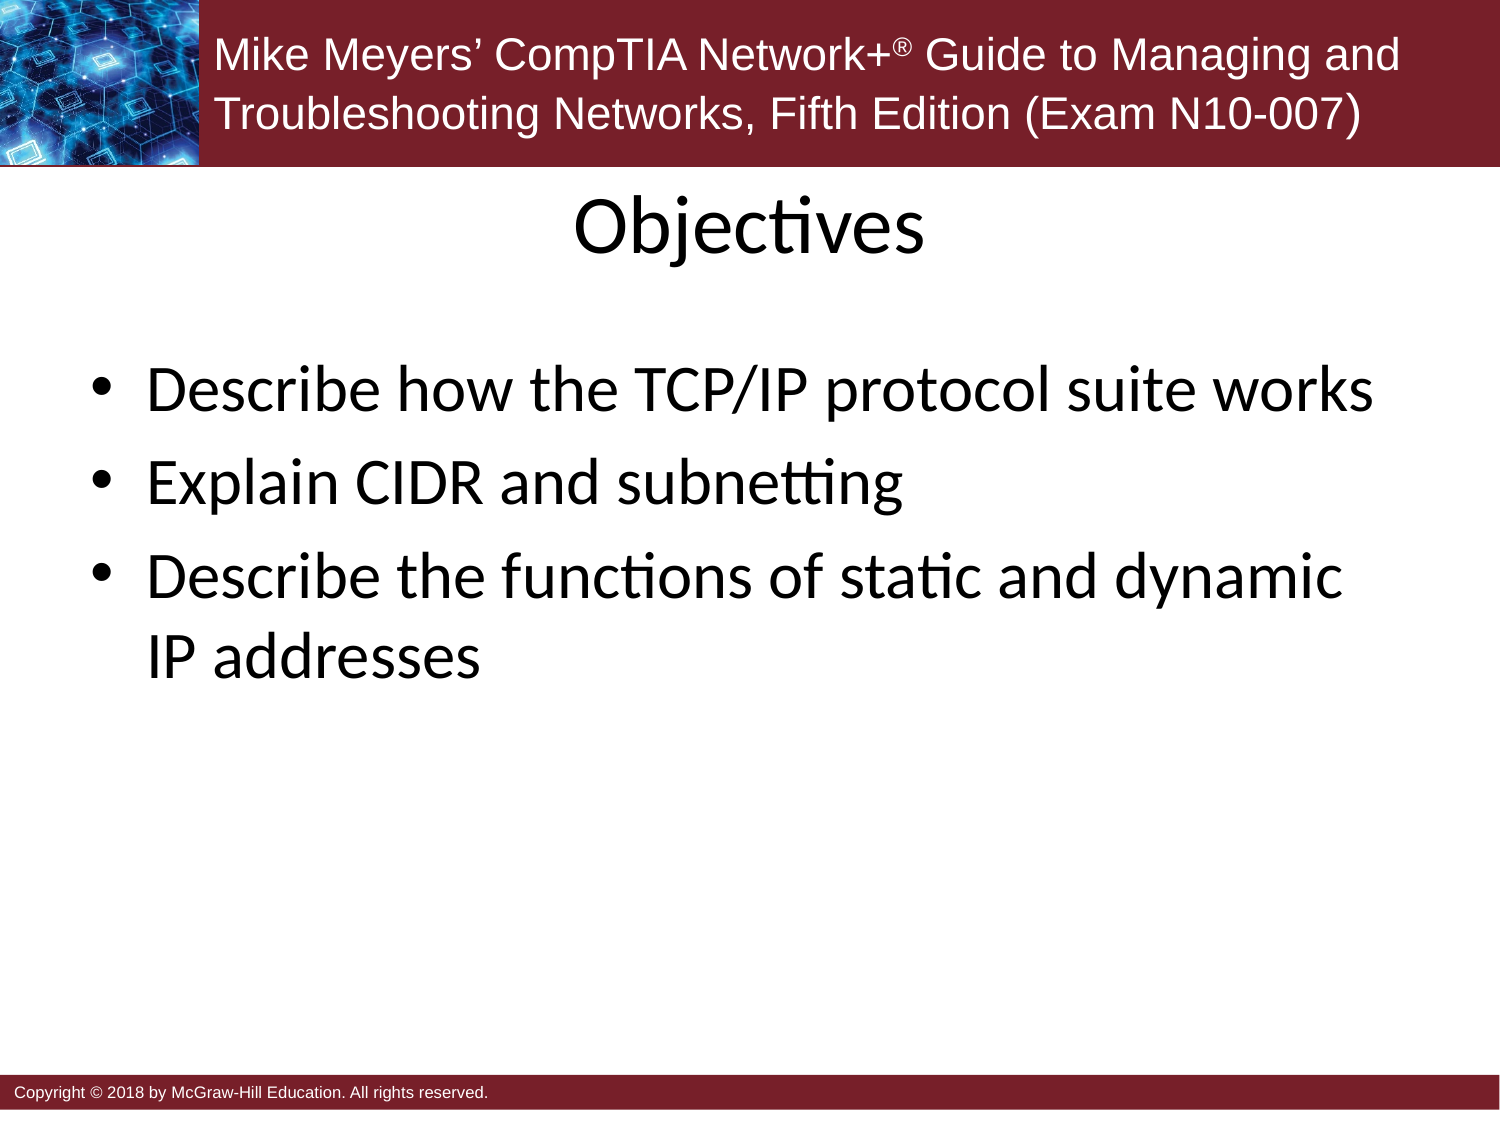

# Objectives
Describe how the TCP/IP protocol suite works
Explain CIDR and subnetting
Describe the functions of static and dynamic IP addresses